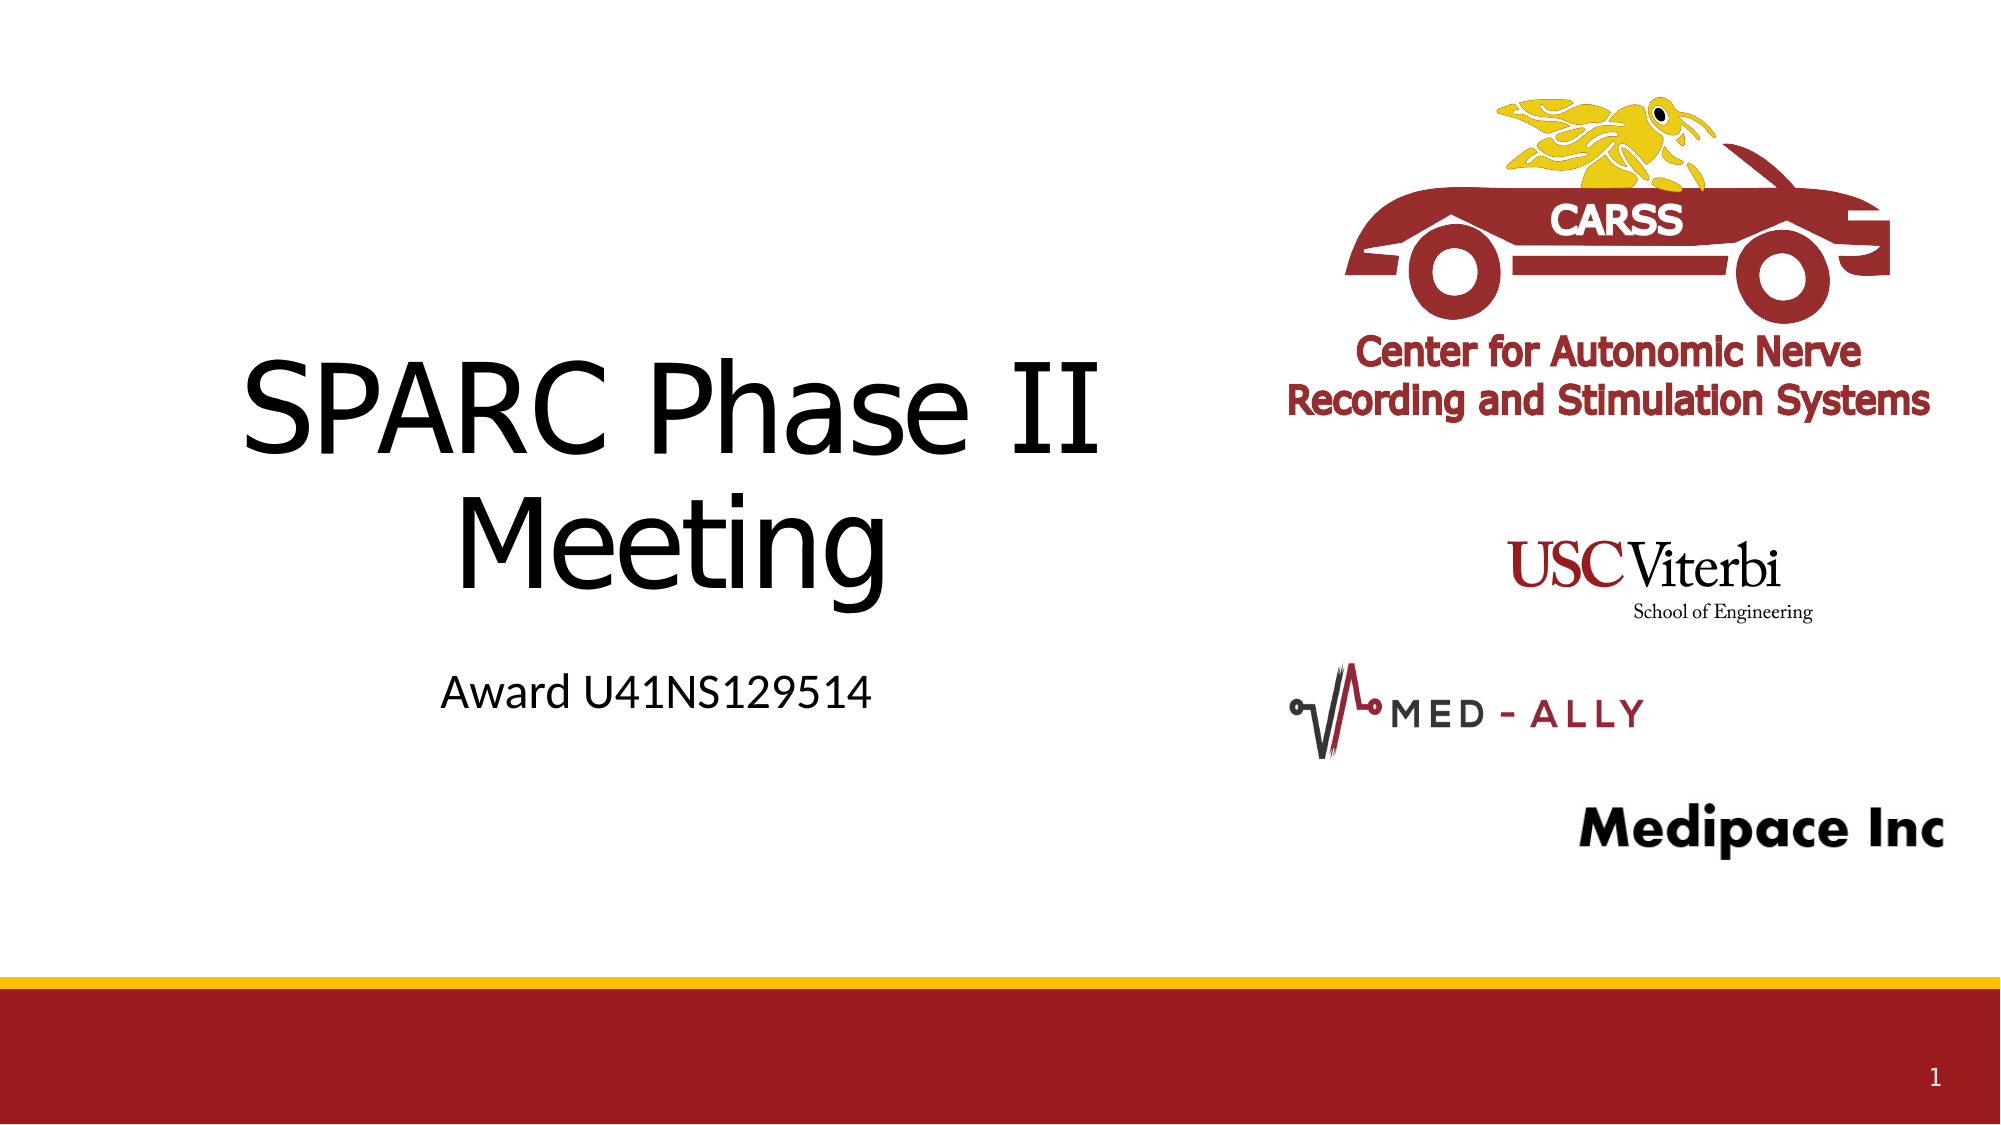

# SPARC Phase II Meeting
Award U41NS129514
1